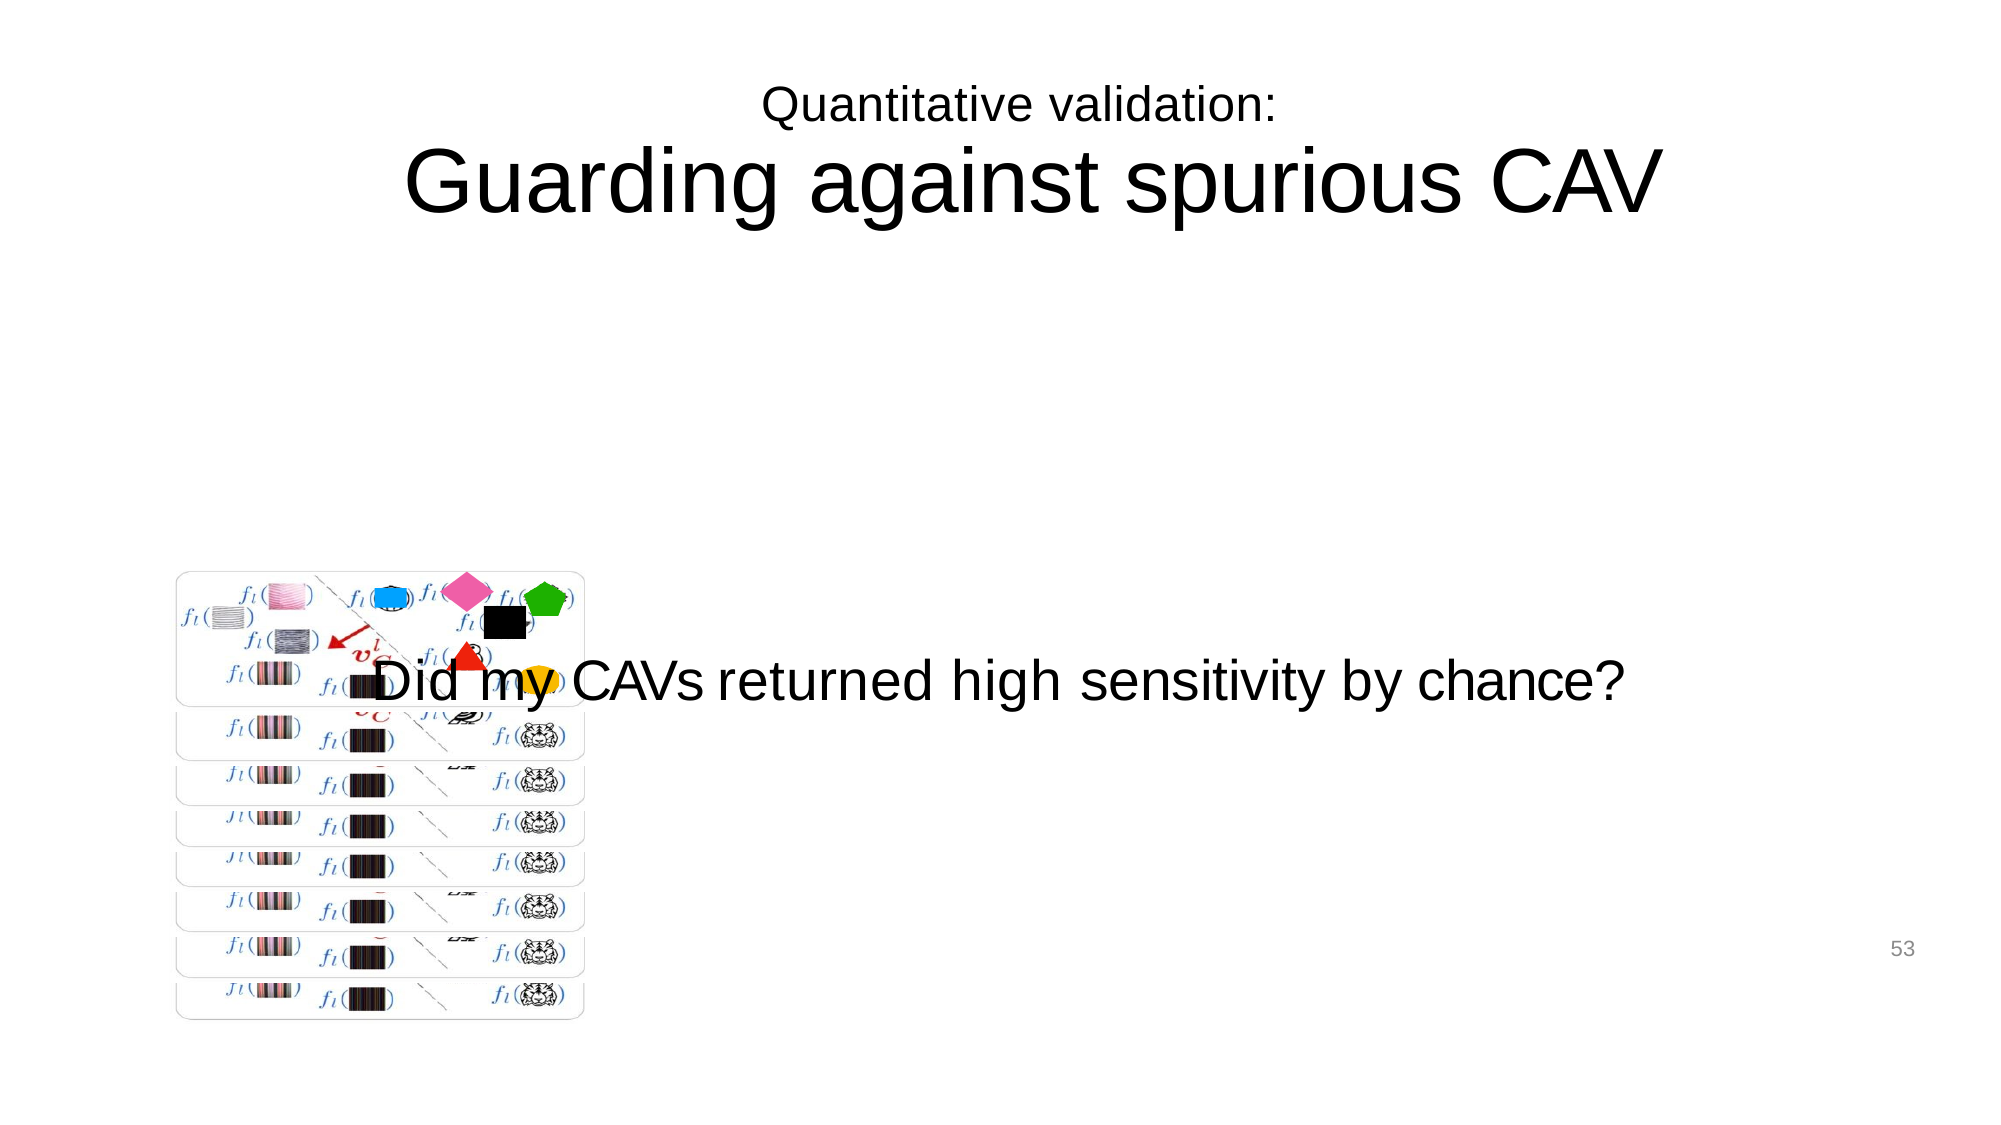

# Guarding against spurious CAV
Quantitative validation:
Did my CAVs returned high sensitivity by chance?
53